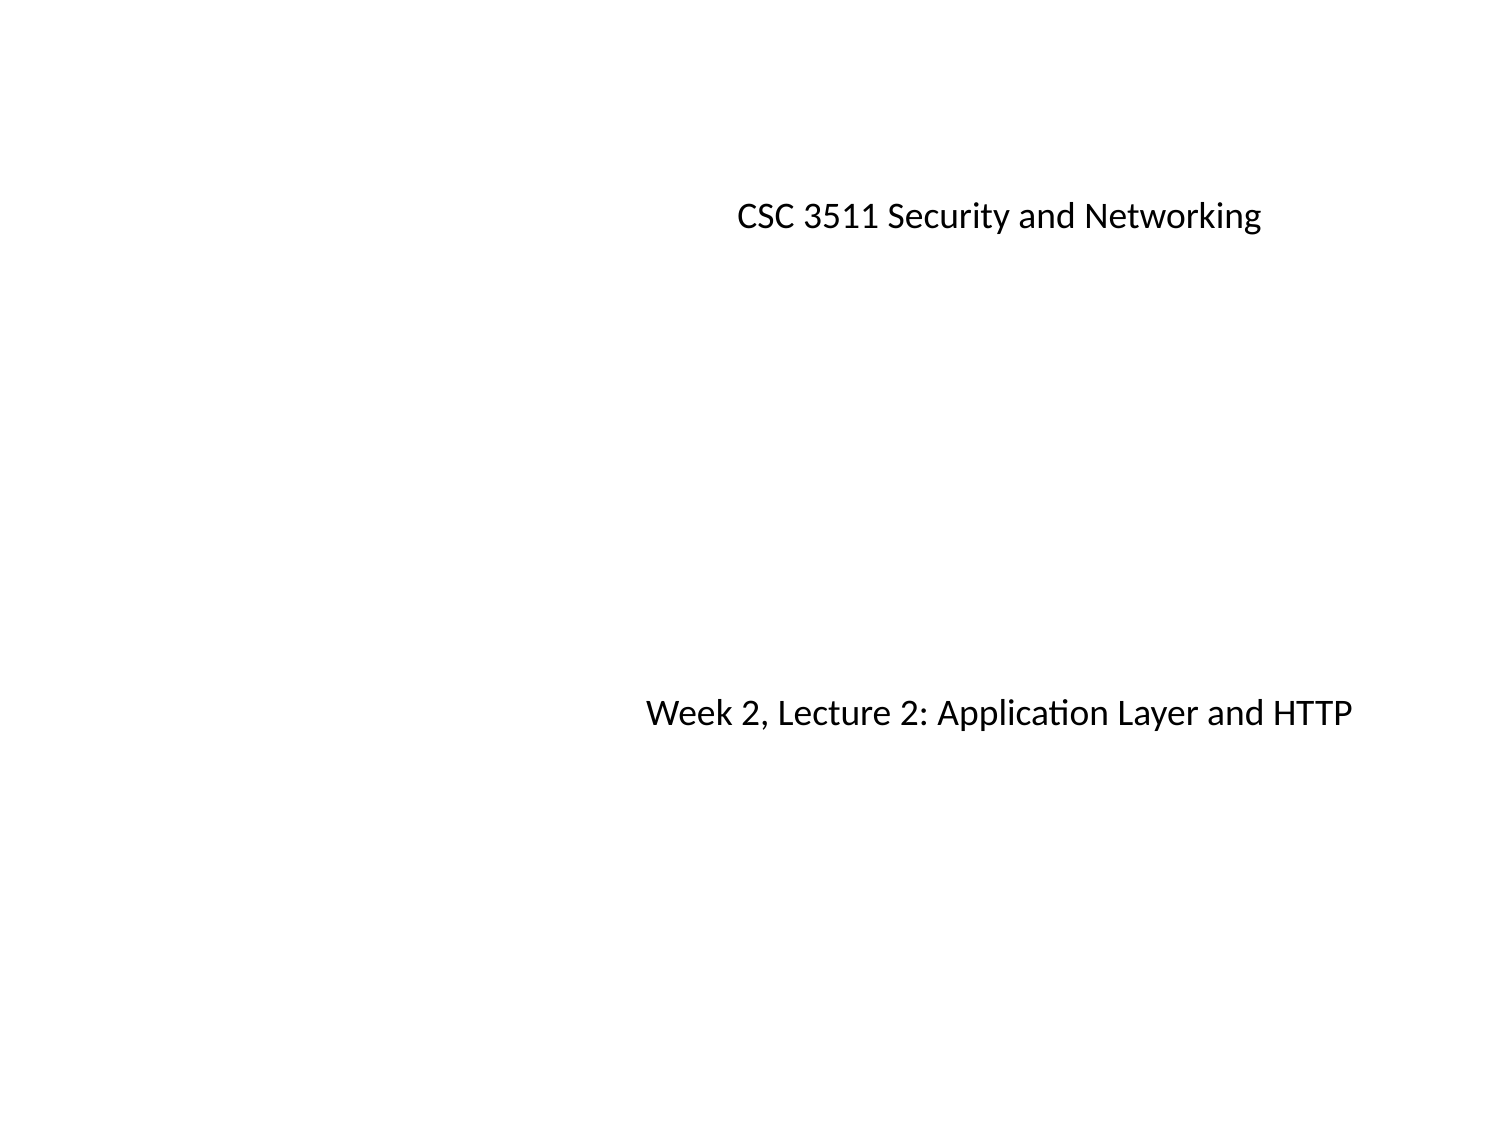

CSC 3511 Security and Networking

Week 2, Lecture 2: Application Layer and HTTP